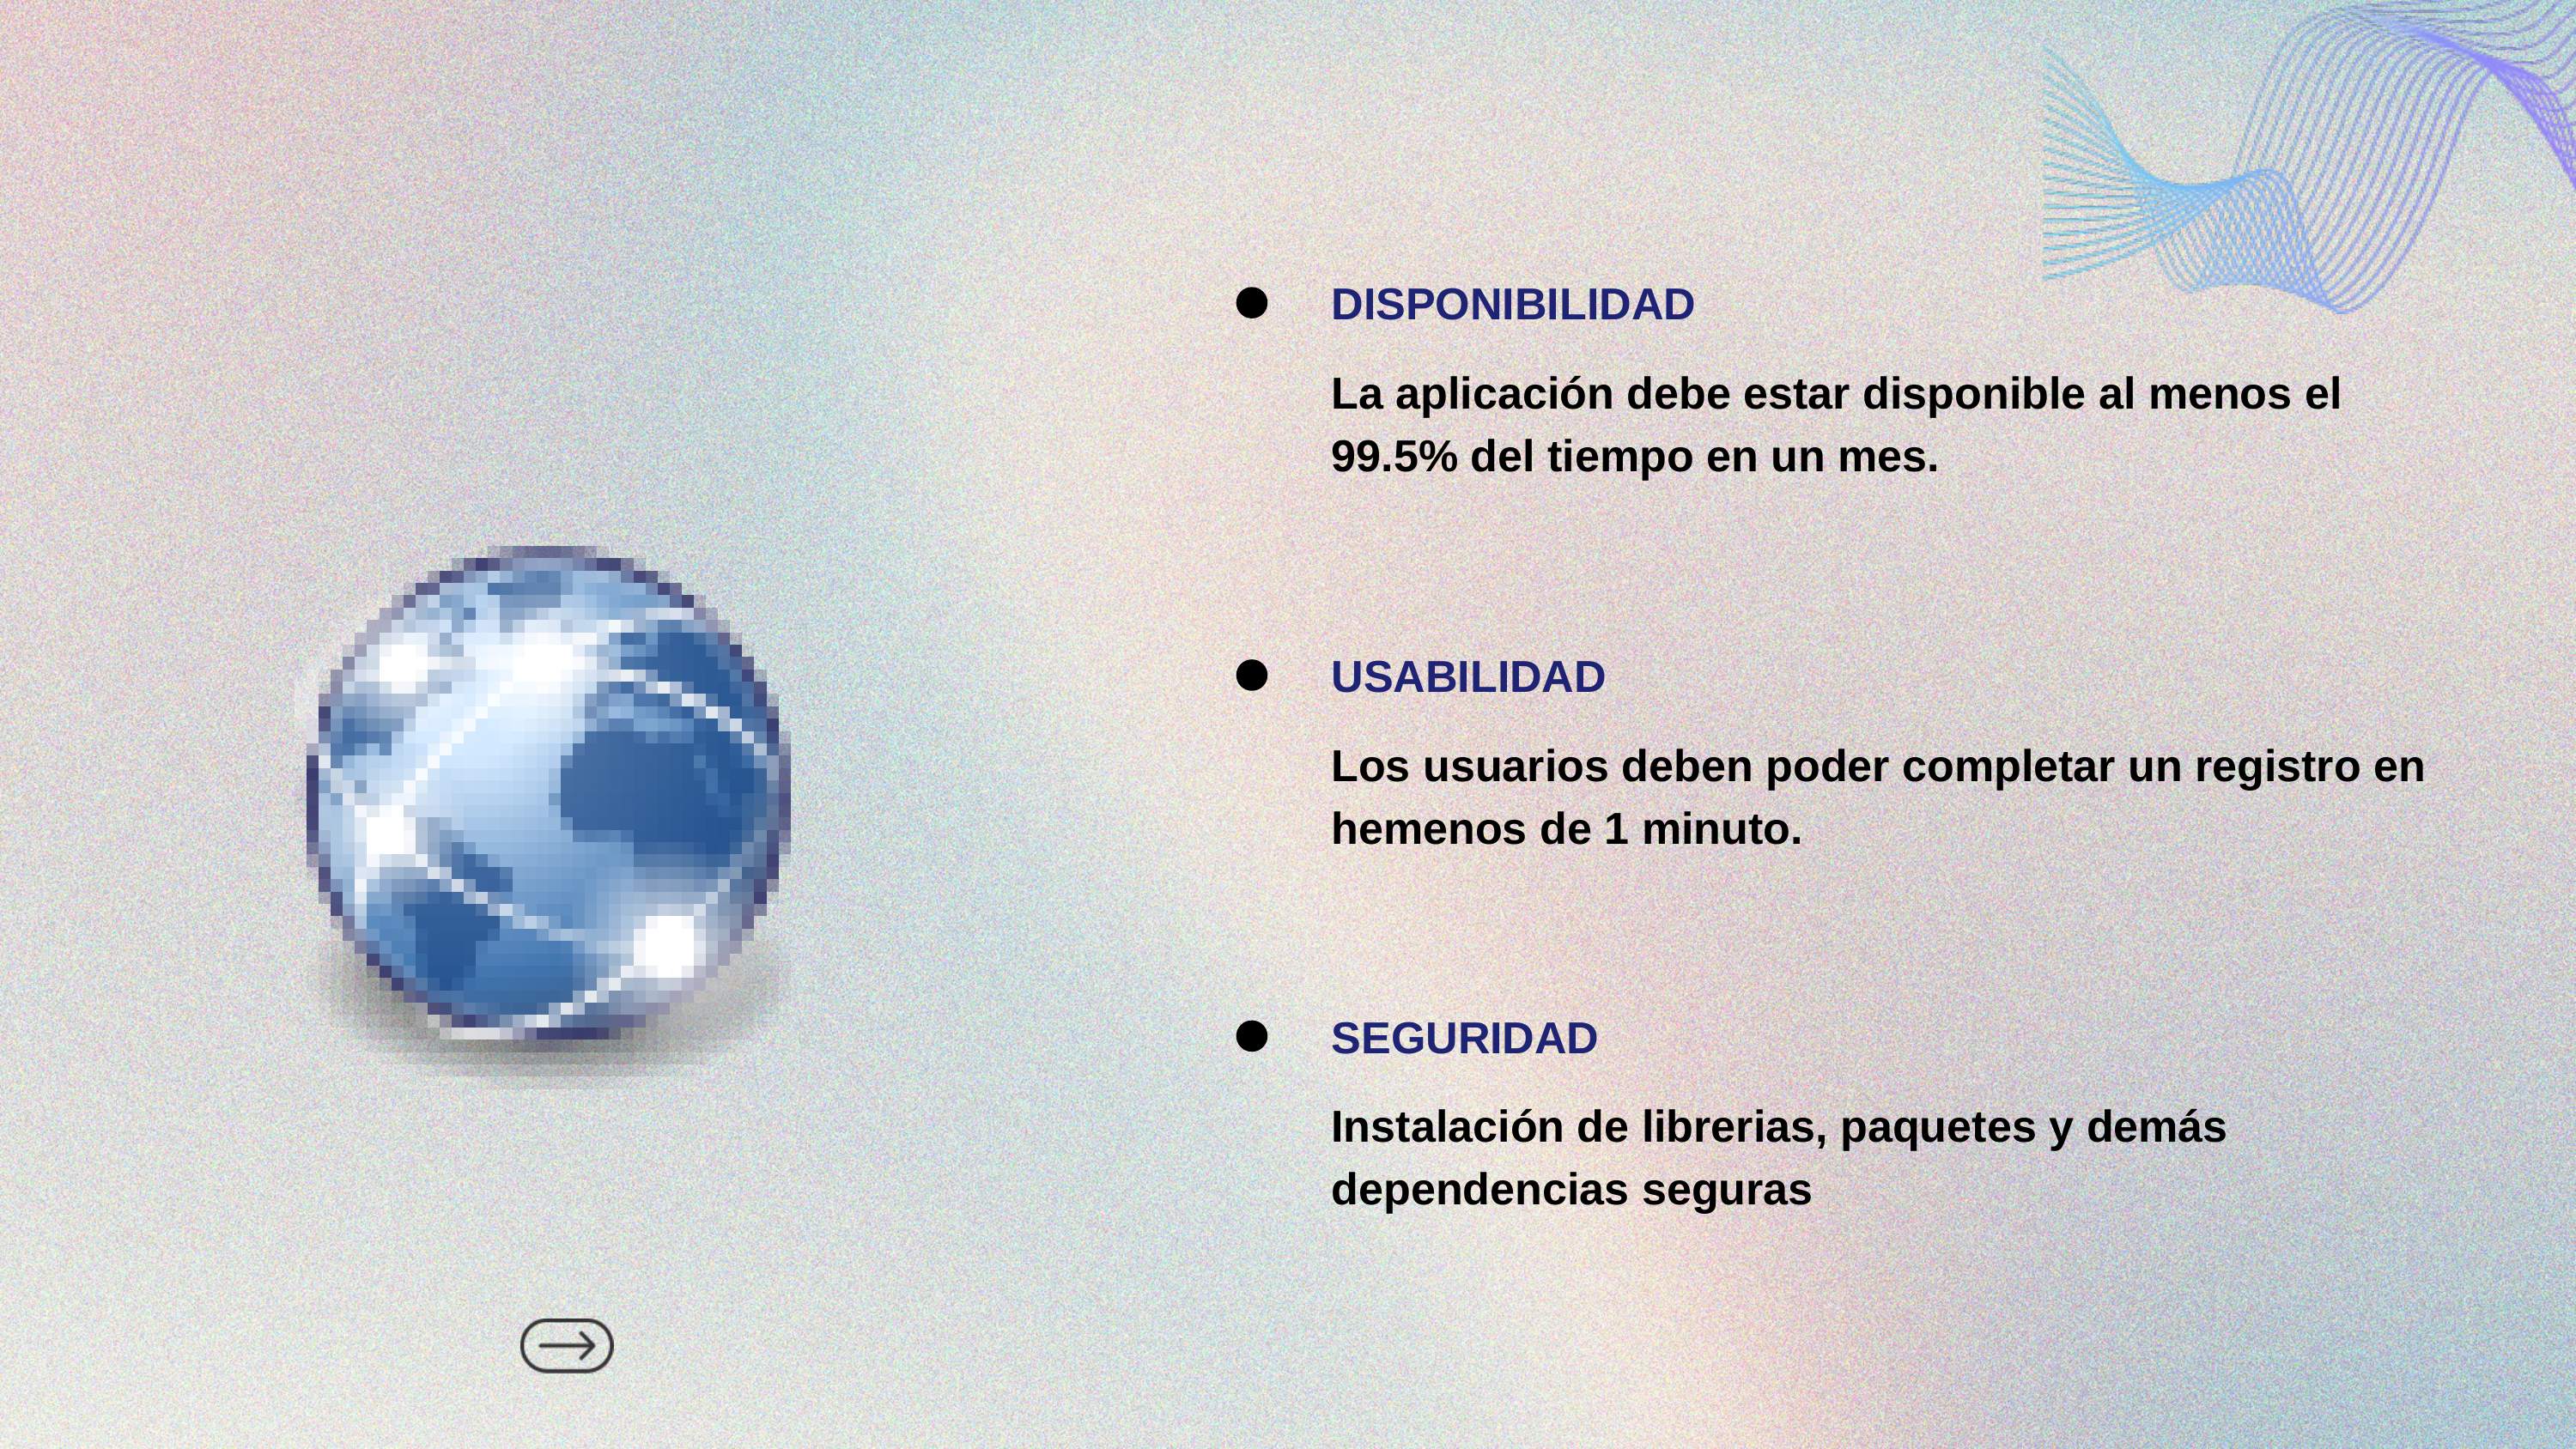

DISPONIBILIDAD

La aplicación debe estar disponible al menos el 99.5% del tiempo en un mes.

USABILIDAD

Los usuarios deben poder completar un registro en hemenos de 1 minuto.
SEGURIDAD

Instalación de librerias, paquetes y demás dependencias seguras